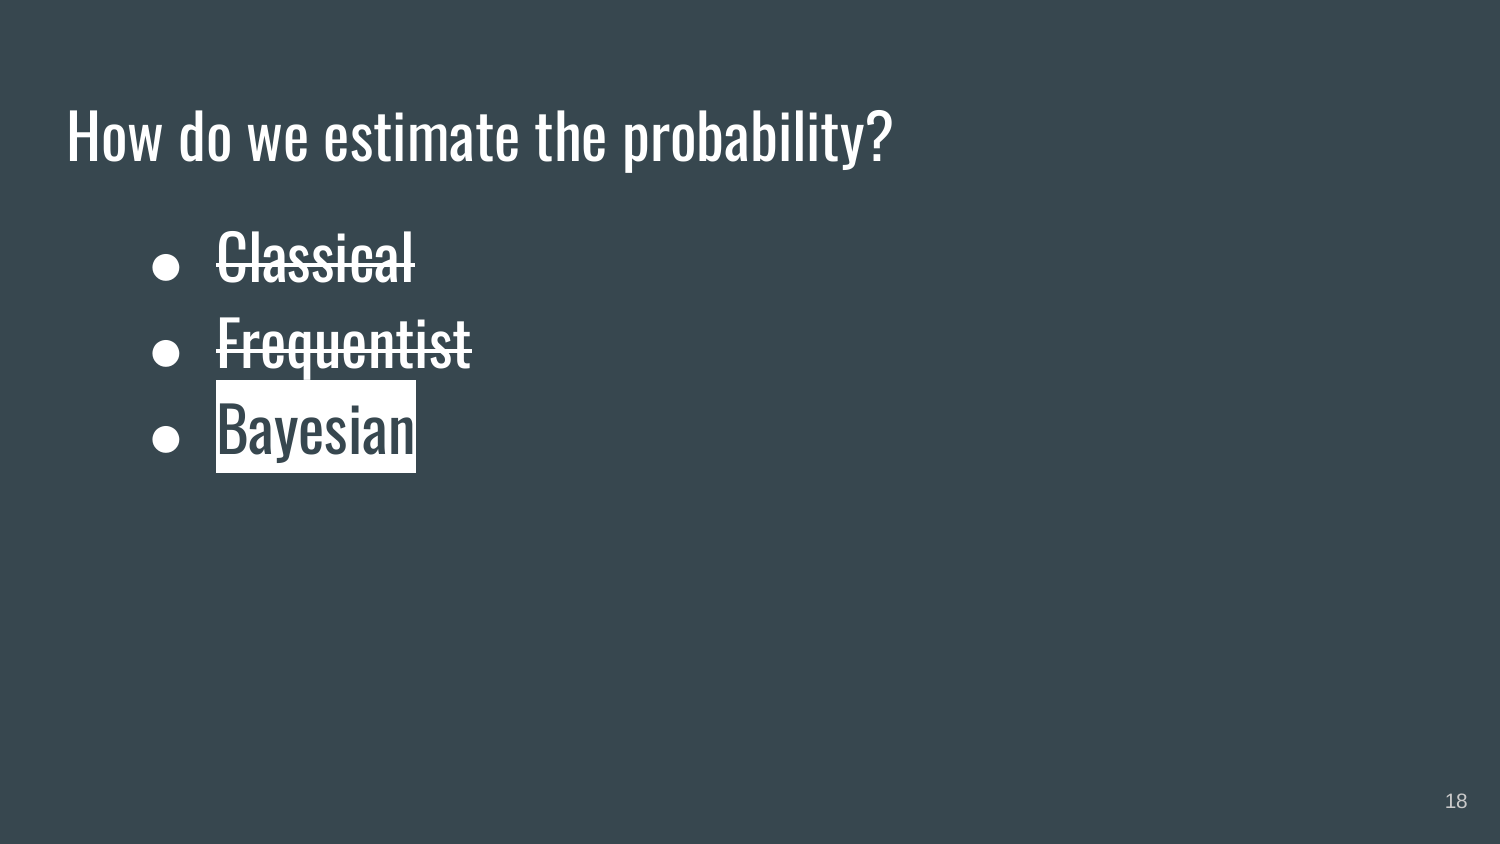

# How do we estimate the probability?
Classical
Frequentist
Bayesian
18